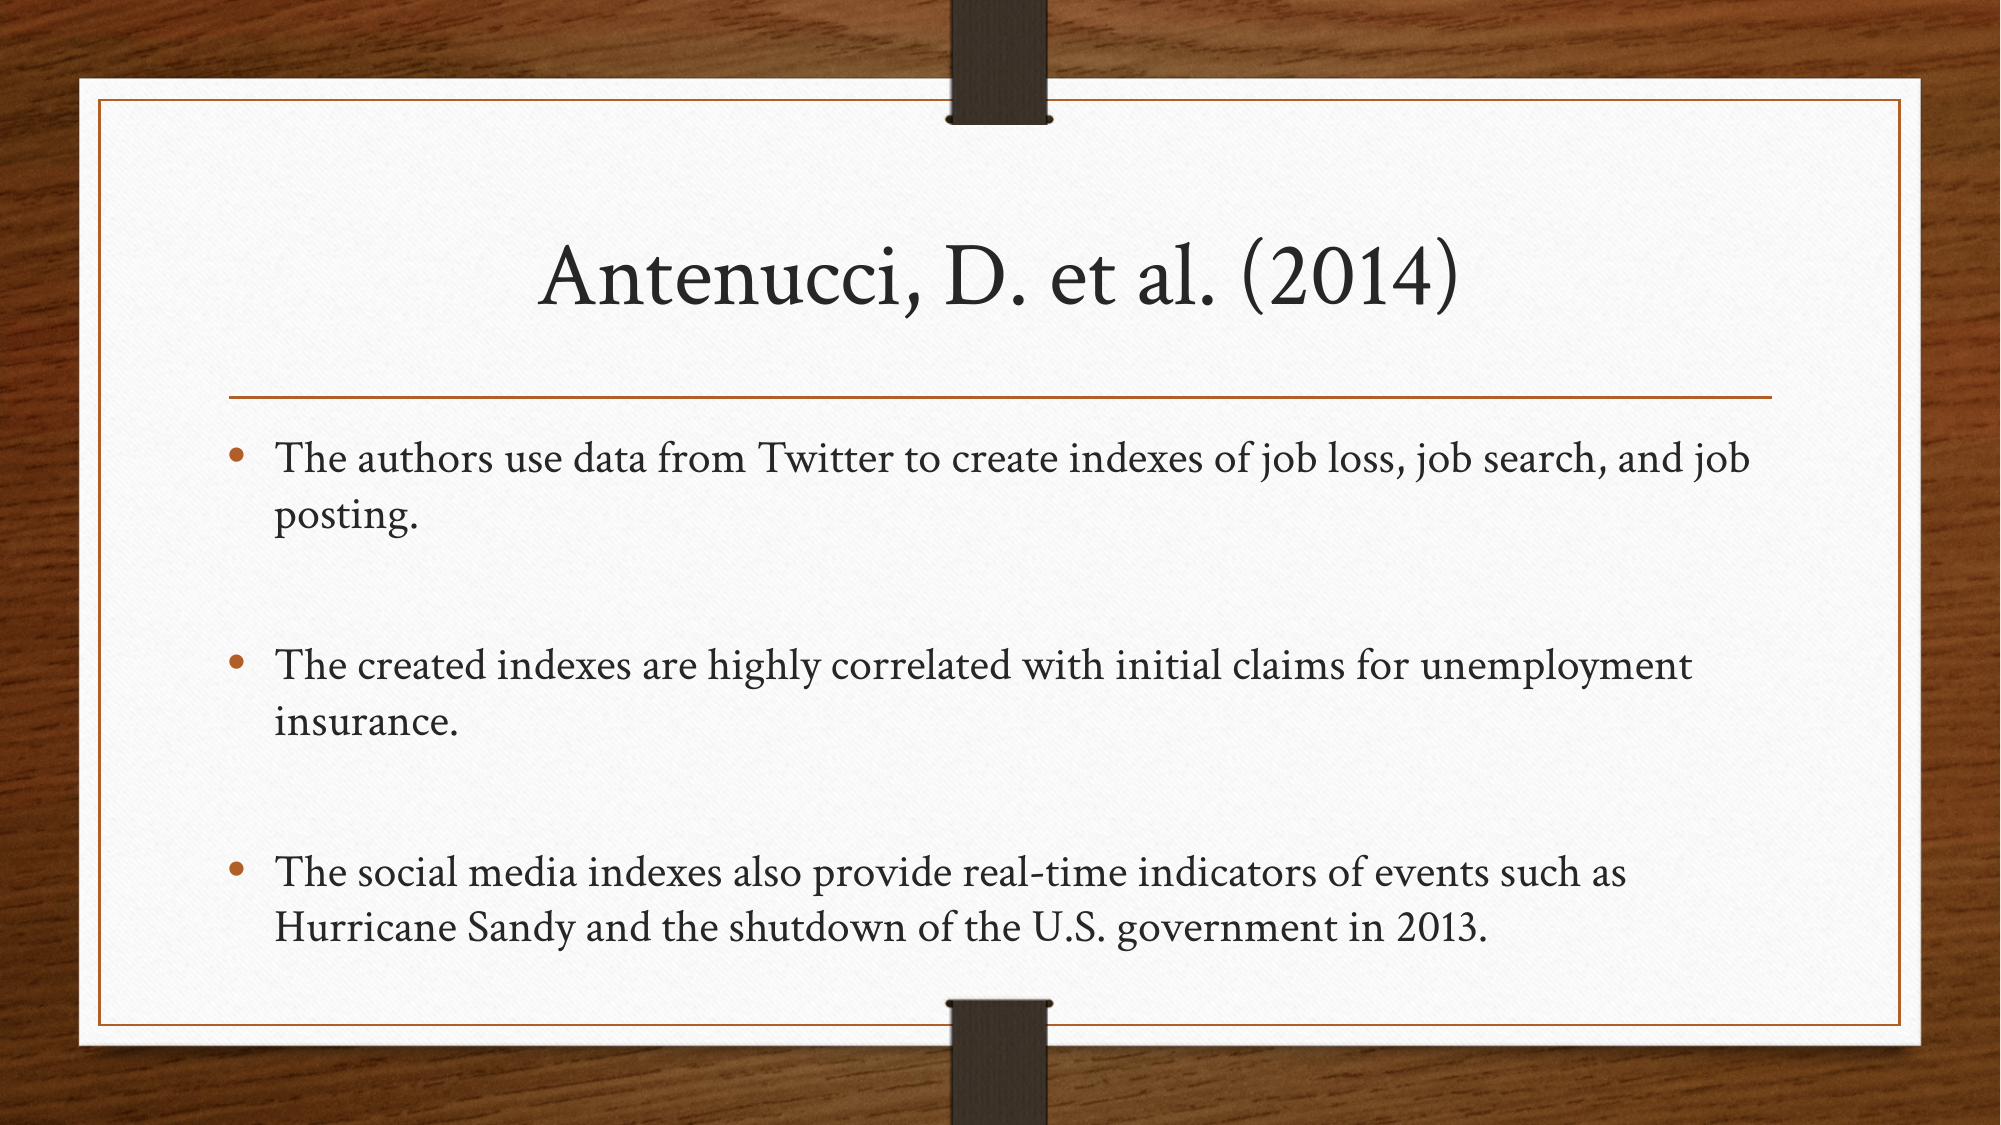

# Antenucci, D. et al. (2014)
The authors use data from Twitter to create indexes of job loss, job search, and job posting.

The created indexes are highly correlated with initial claims for unemployment insurance.

The social media indexes also provide real-time indicators of events such as Hurricane Sandy and the shutdown of the U.S. government in 2013.